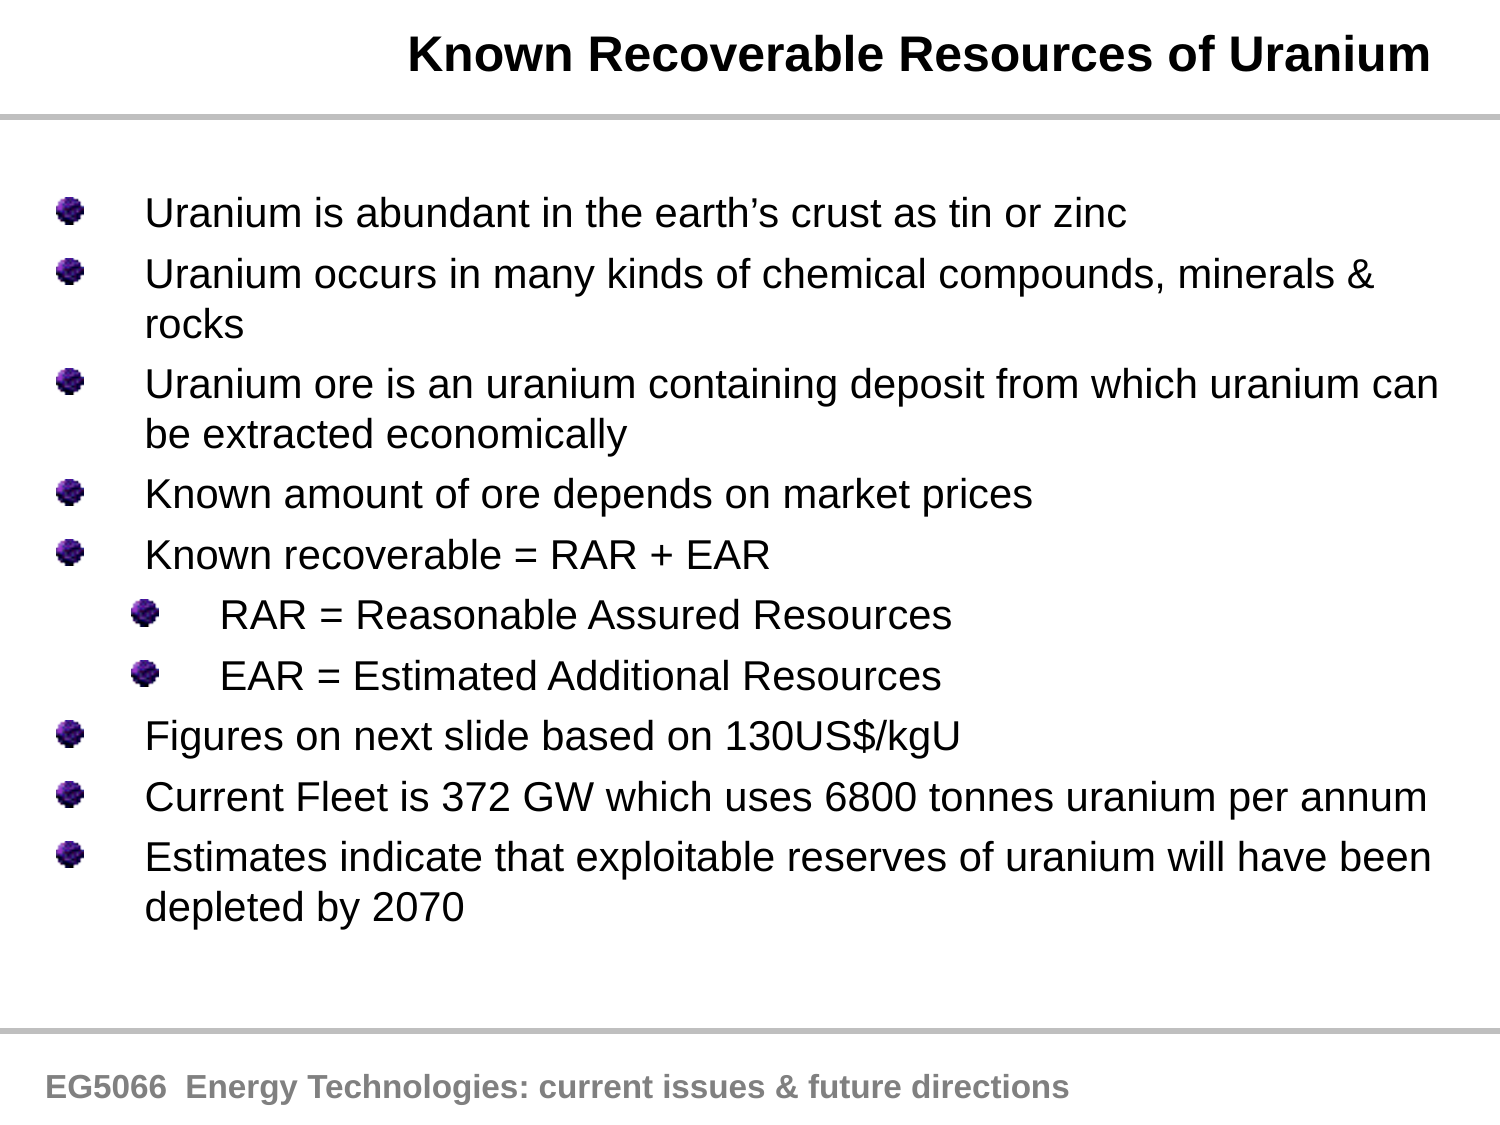

Known Recoverable Resources of Uranium
Uranium is abundant in the earth’s crust as tin or zinc
Uranium occurs in many kinds of chemical compounds, minerals & rocks
Uranium ore is an uranium containing deposit from which uranium can be extracted economically
Known amount of ore depends on market prices
Known recoverable = RAR + EAR
RAR = Reasonable Assured Resources
EAR = Estimated Additional Resources
Figures on next slide based on 130US$/kgU
Current Fleet is 372 GW which uses 6800 tonnes uranium per annum
Estimates indicate that exploitable reserves of uranium will have been depleted by 2070